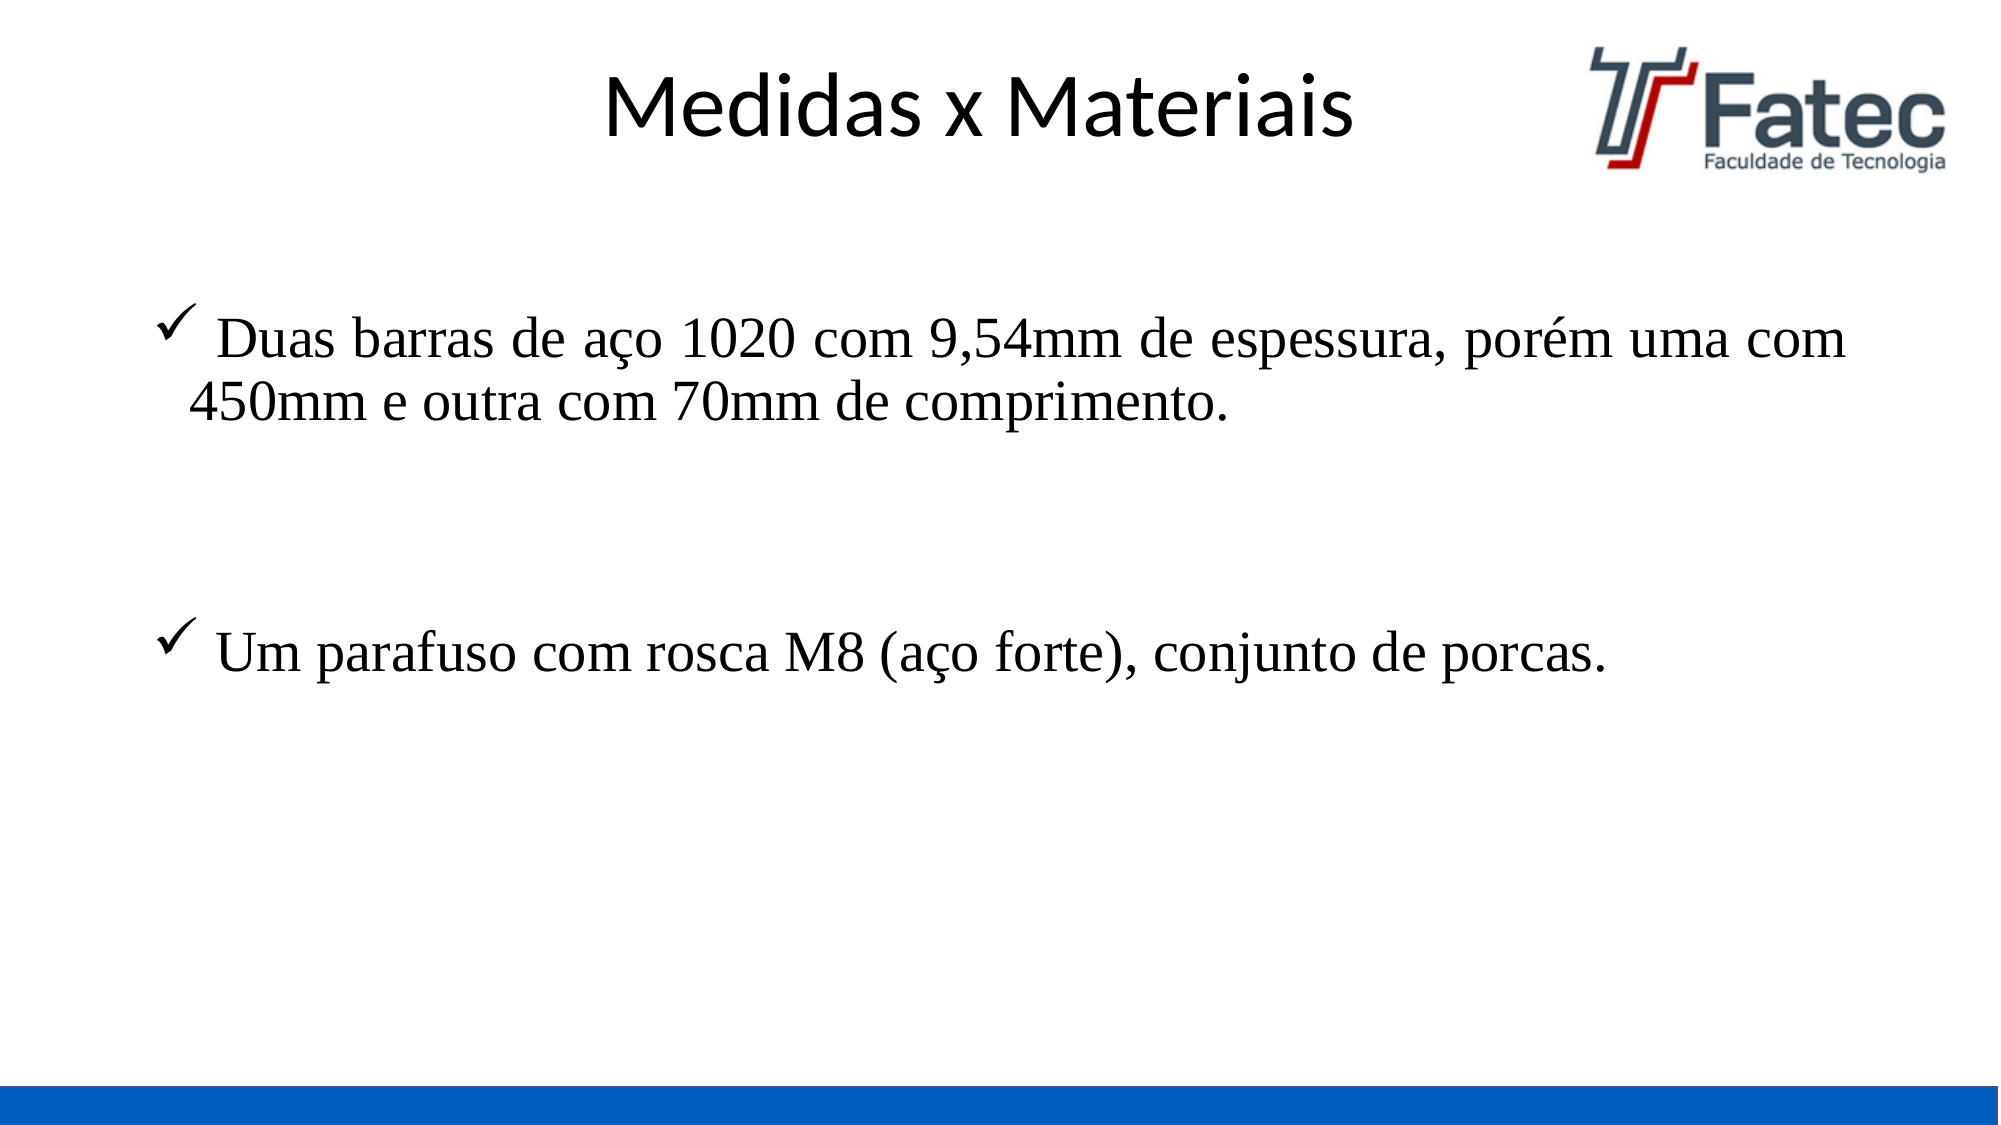

# Medidas x Materiais
 Duas barras de aço 1020 com 9,54mm de espessura, porém uma com 450mm e outra com 70mm de comprimento.

 Um parafuso com rosca M8 (aço forte), conjunto de porcas.